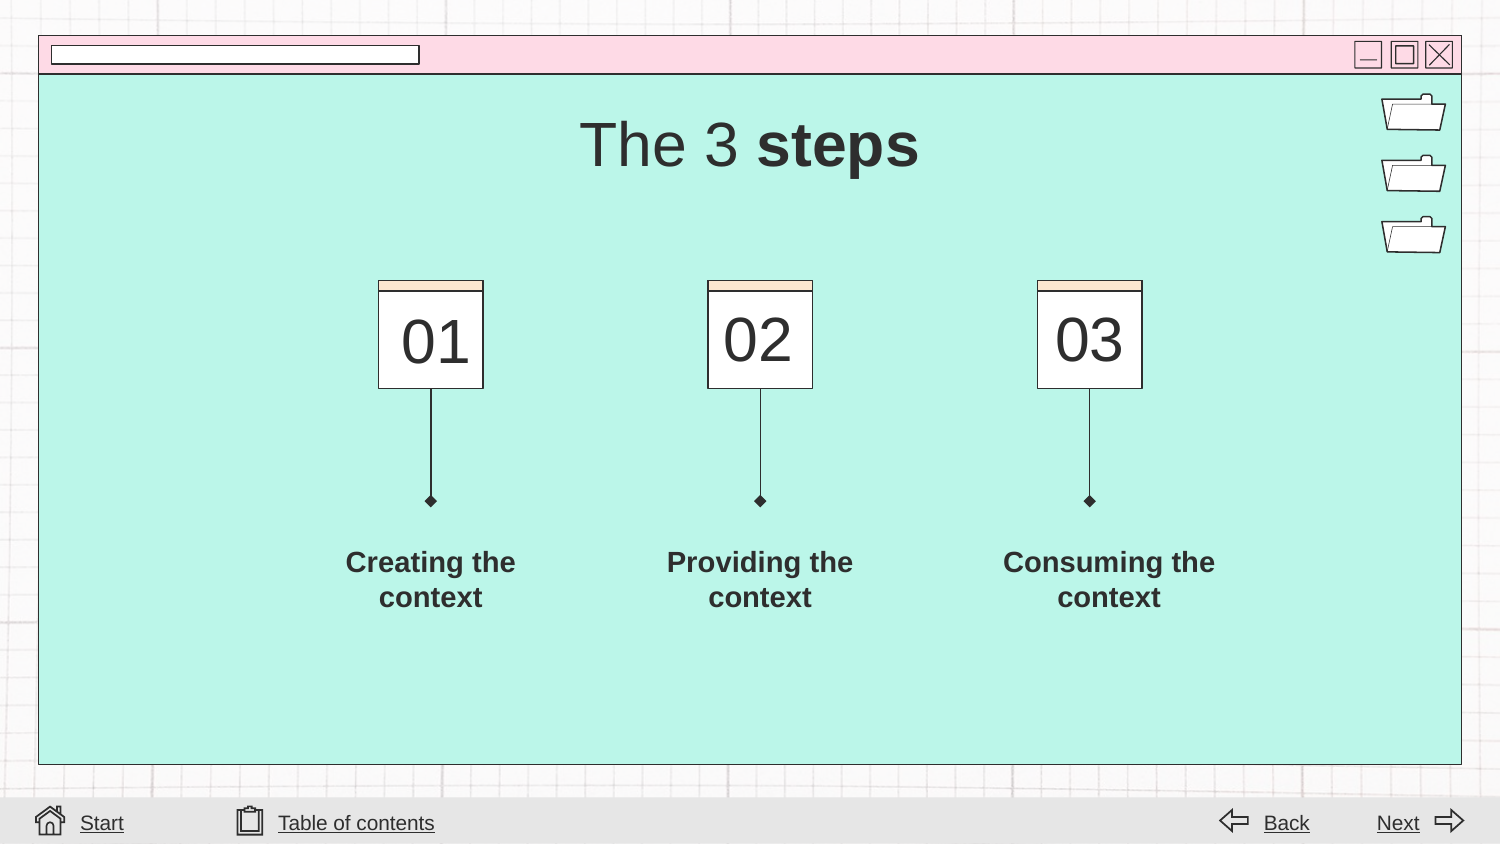

# The 3 steps

03
02
01
Creating the context
Providing the context
Consuming the context
Start
Table of contents
Back
Next